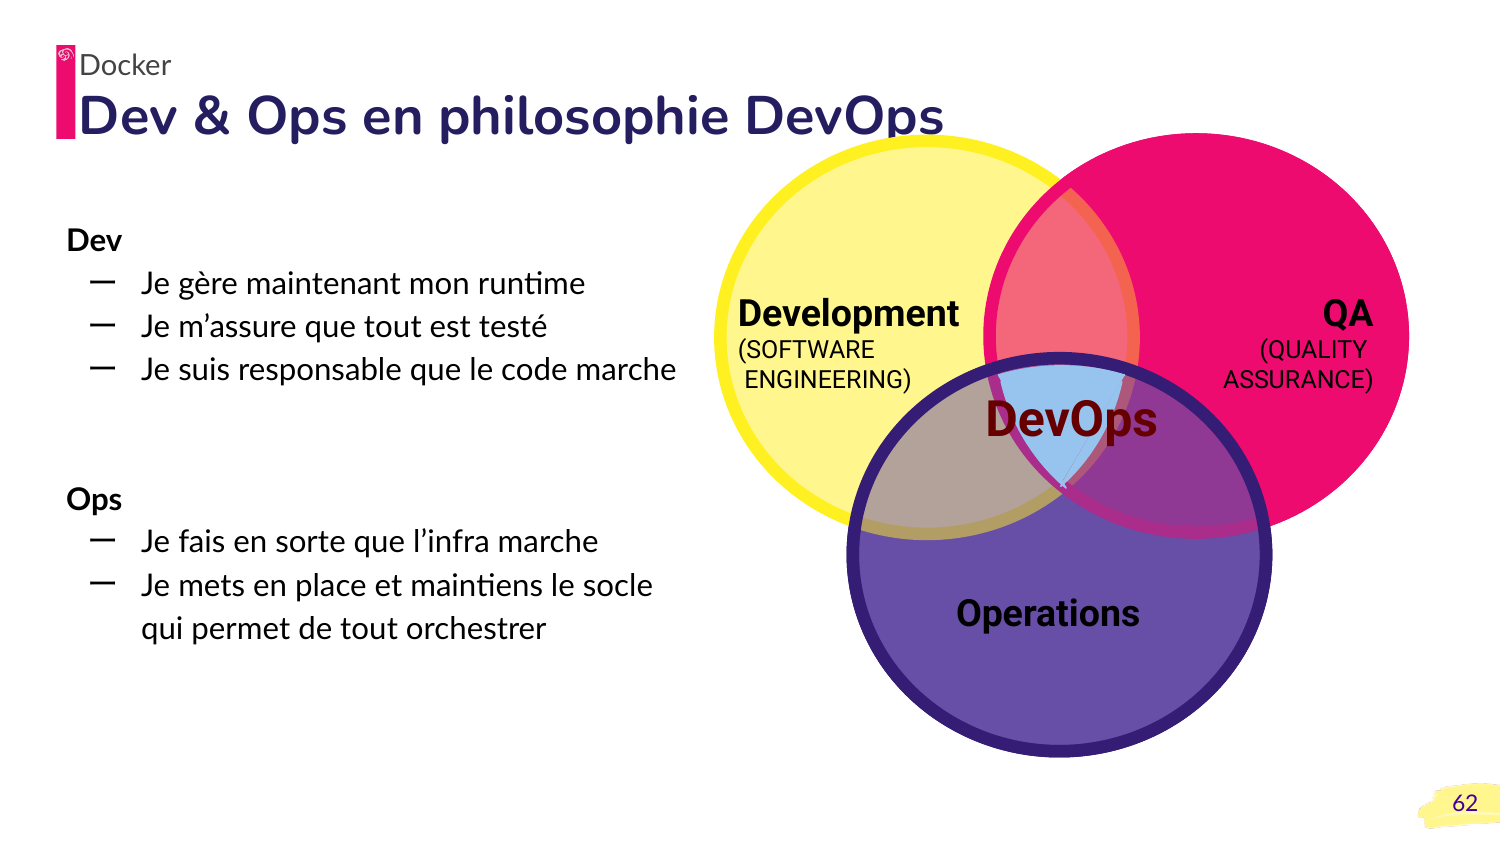

Docker
# Dev & Ops en philosophie DevOps

Dev
Je gère maintenant mon runtime
Je m’assure que tout est testé
Je suis responsable que le code marche

Ops
Je fais en sorte que l’infra marche
Je mets en place et maintiens le socle
qui permet de tout orchestrer

Development
(SOFTWARE
 ENGINEERING)
QA
(QUALITY
ASSURANCE)

DevOps

Operations
62